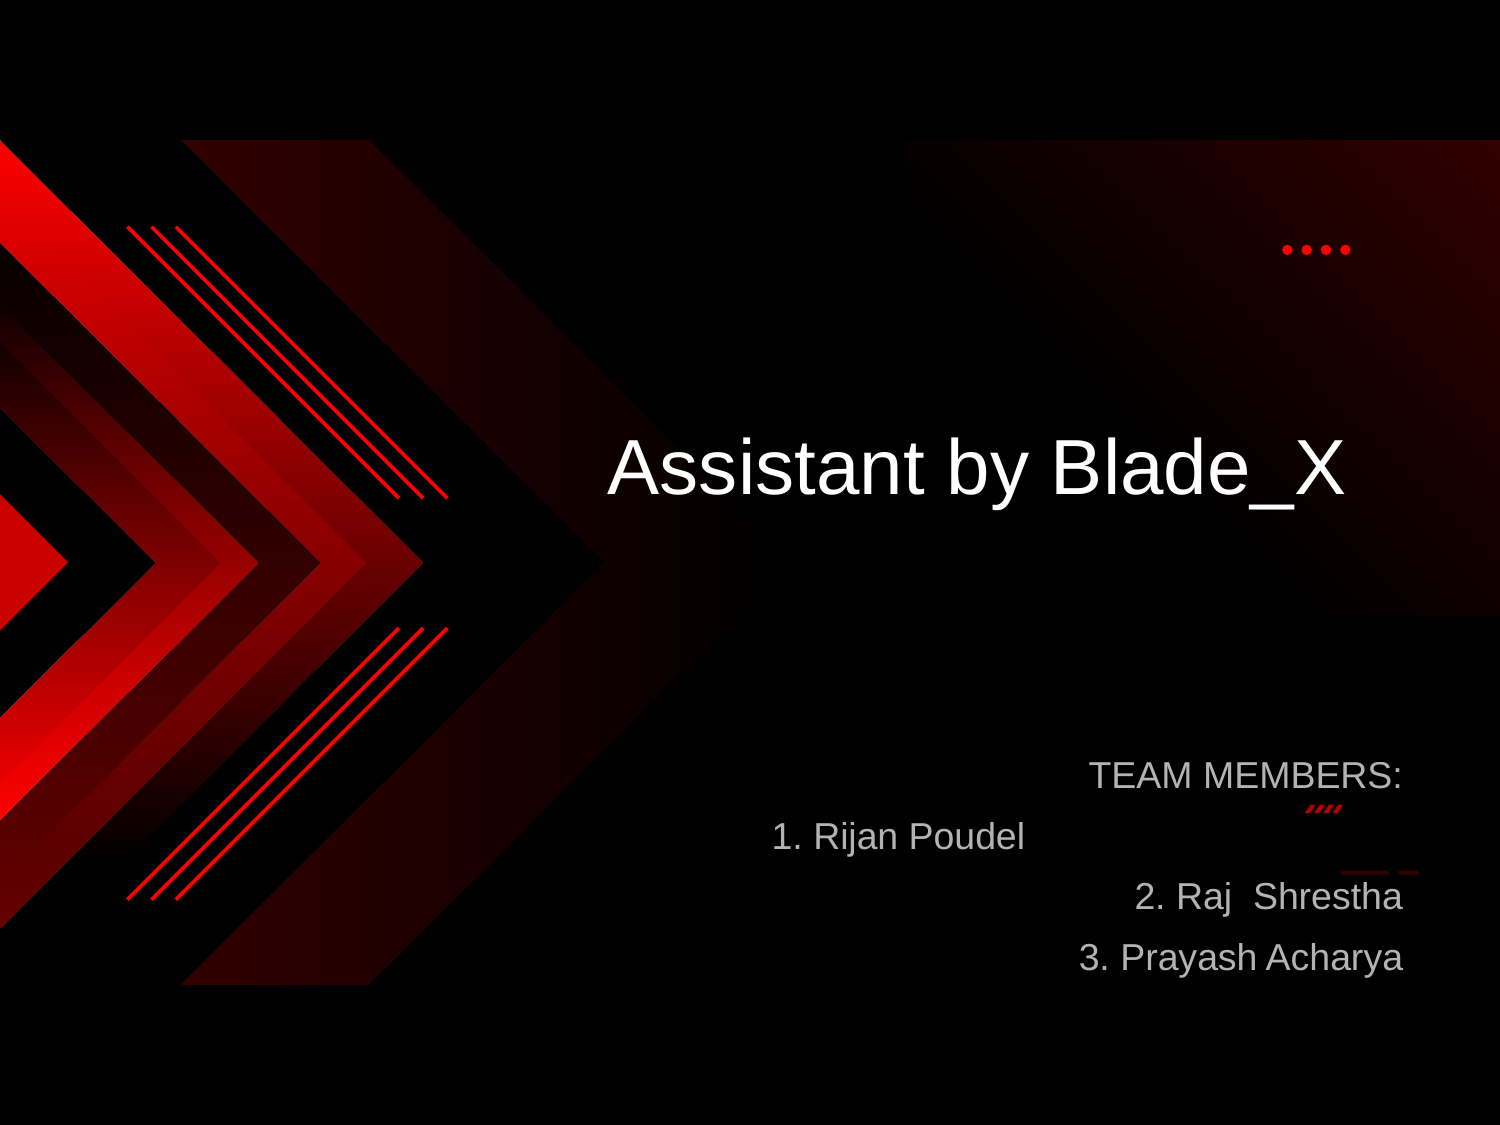

# Assistant by Blade_X
TEAM MEMBERS:
1. Rijan Poudel
2. Raj  Shrestha
      3. Prayash Acharya